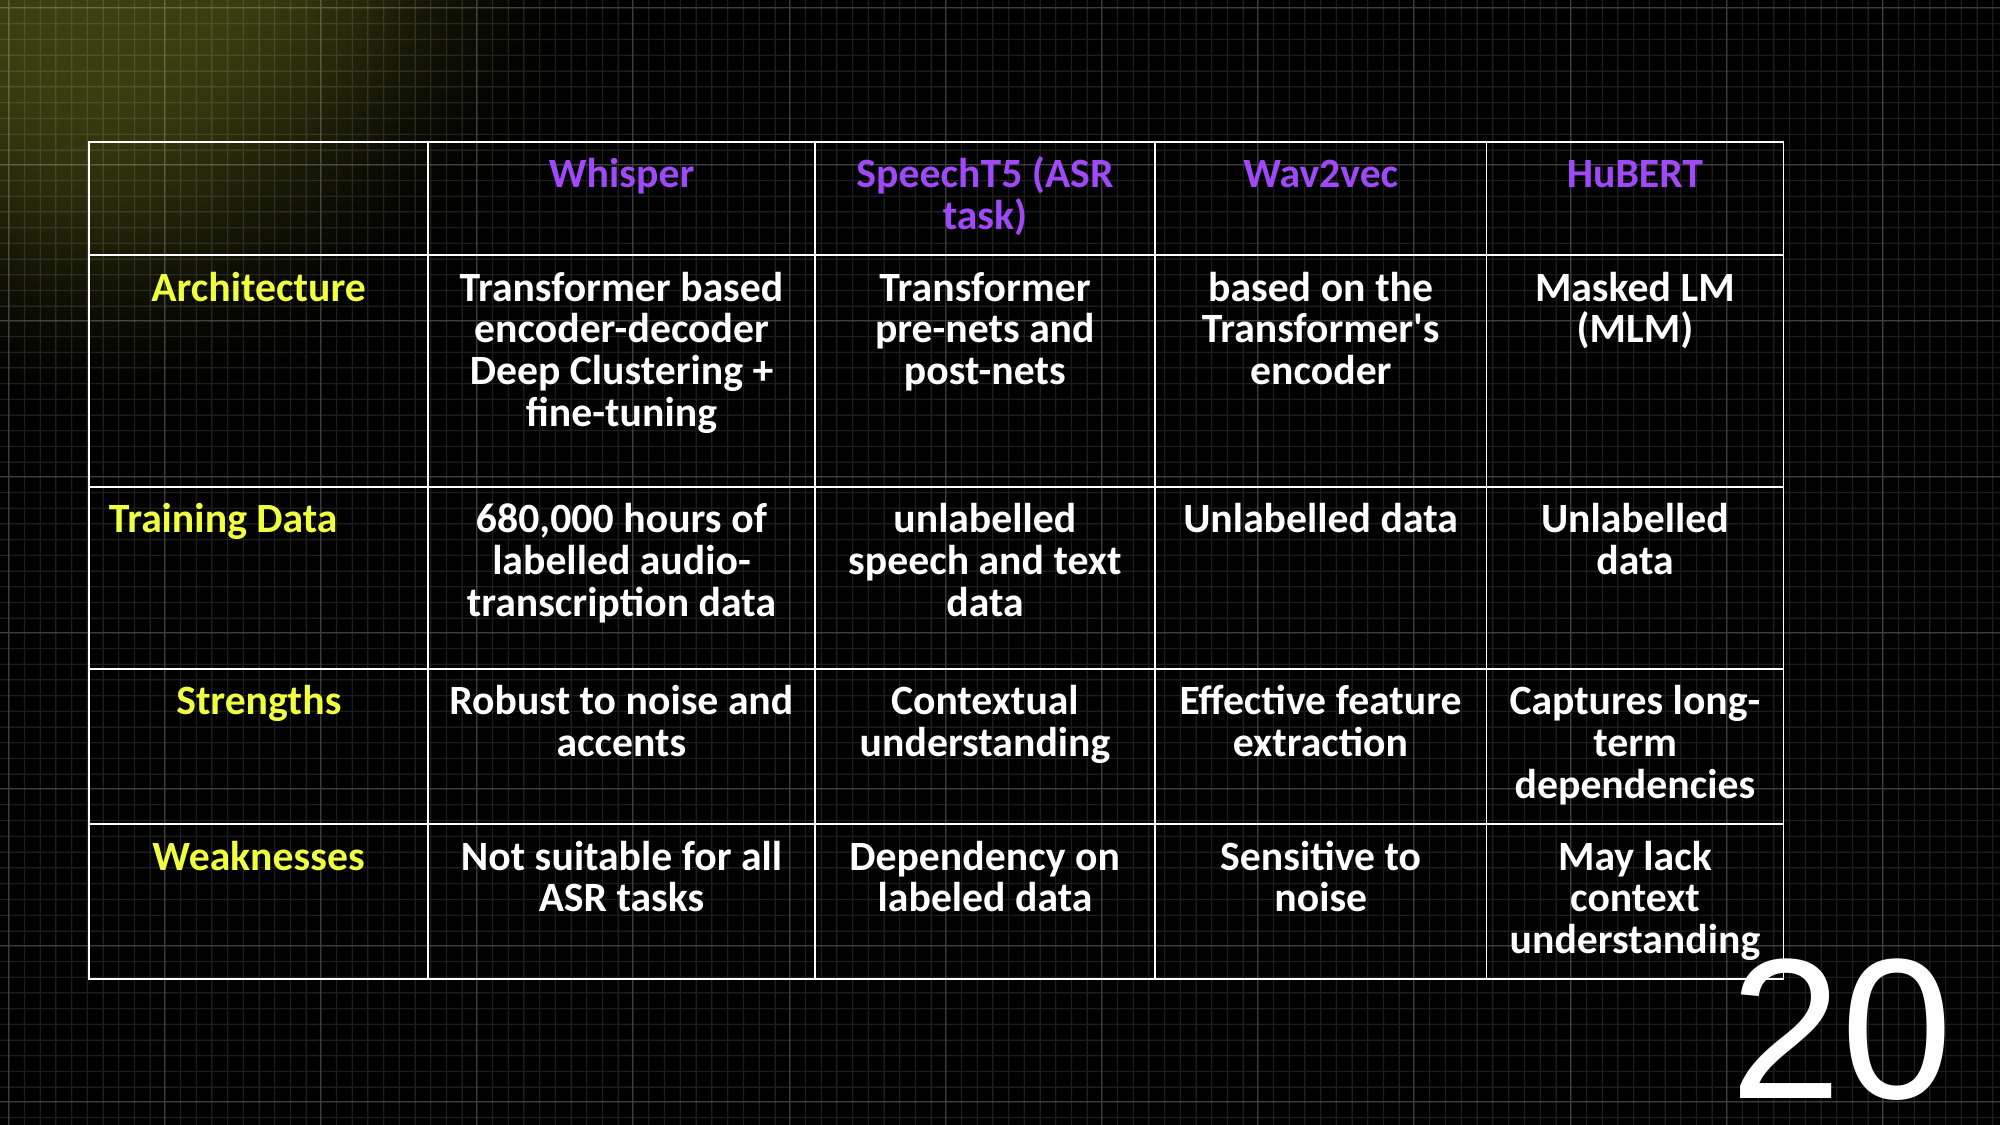

|  | Whisper | SpeechT5 (ASR task) | Wav2vec | HuBERT |
| --- | --- | --- | --- | --- |
| Architecture | Transformer based encoder-decoder Deep Clustering + fine-tuning | Transformer pre-nets and post-nets | based on the Transformer's encoder | Masked LM (MLM) |
| Training Data | 680,000 hours of labelled audio-transcription data | unlabelled speech and text data | Unlabelled data | Unlabelled data |
| Strengths | Robust to noise and accents | Contextual understanding | Effective feature extraction | Captures long-term dependencies |
| Weaknesses | Not suitable for all ASR tasks | Dependency on labeled data | Sensitive to noise | May lack context understanding |
20